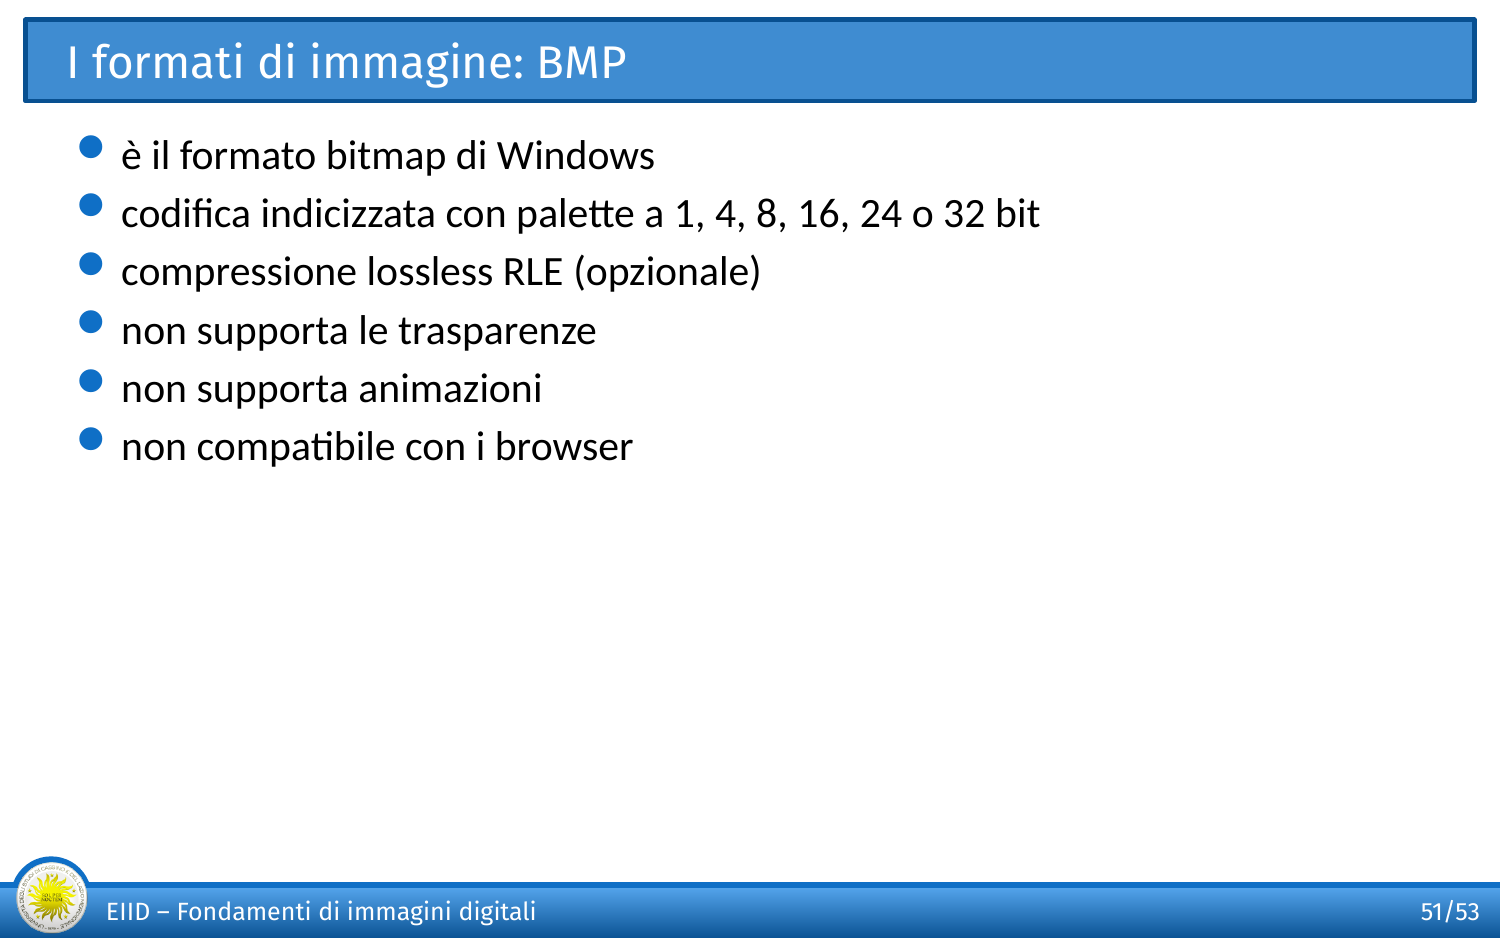

# I formati di immagine: BMP
è il formato bitmap di Windows
codifica indicizzata con palette a 1, 4, 8, 16, 24 o 32 bit
compressione lossless RLE (opzionale)
non supporta le trasparenze
non supporta animazioni
non compatibile con i browser